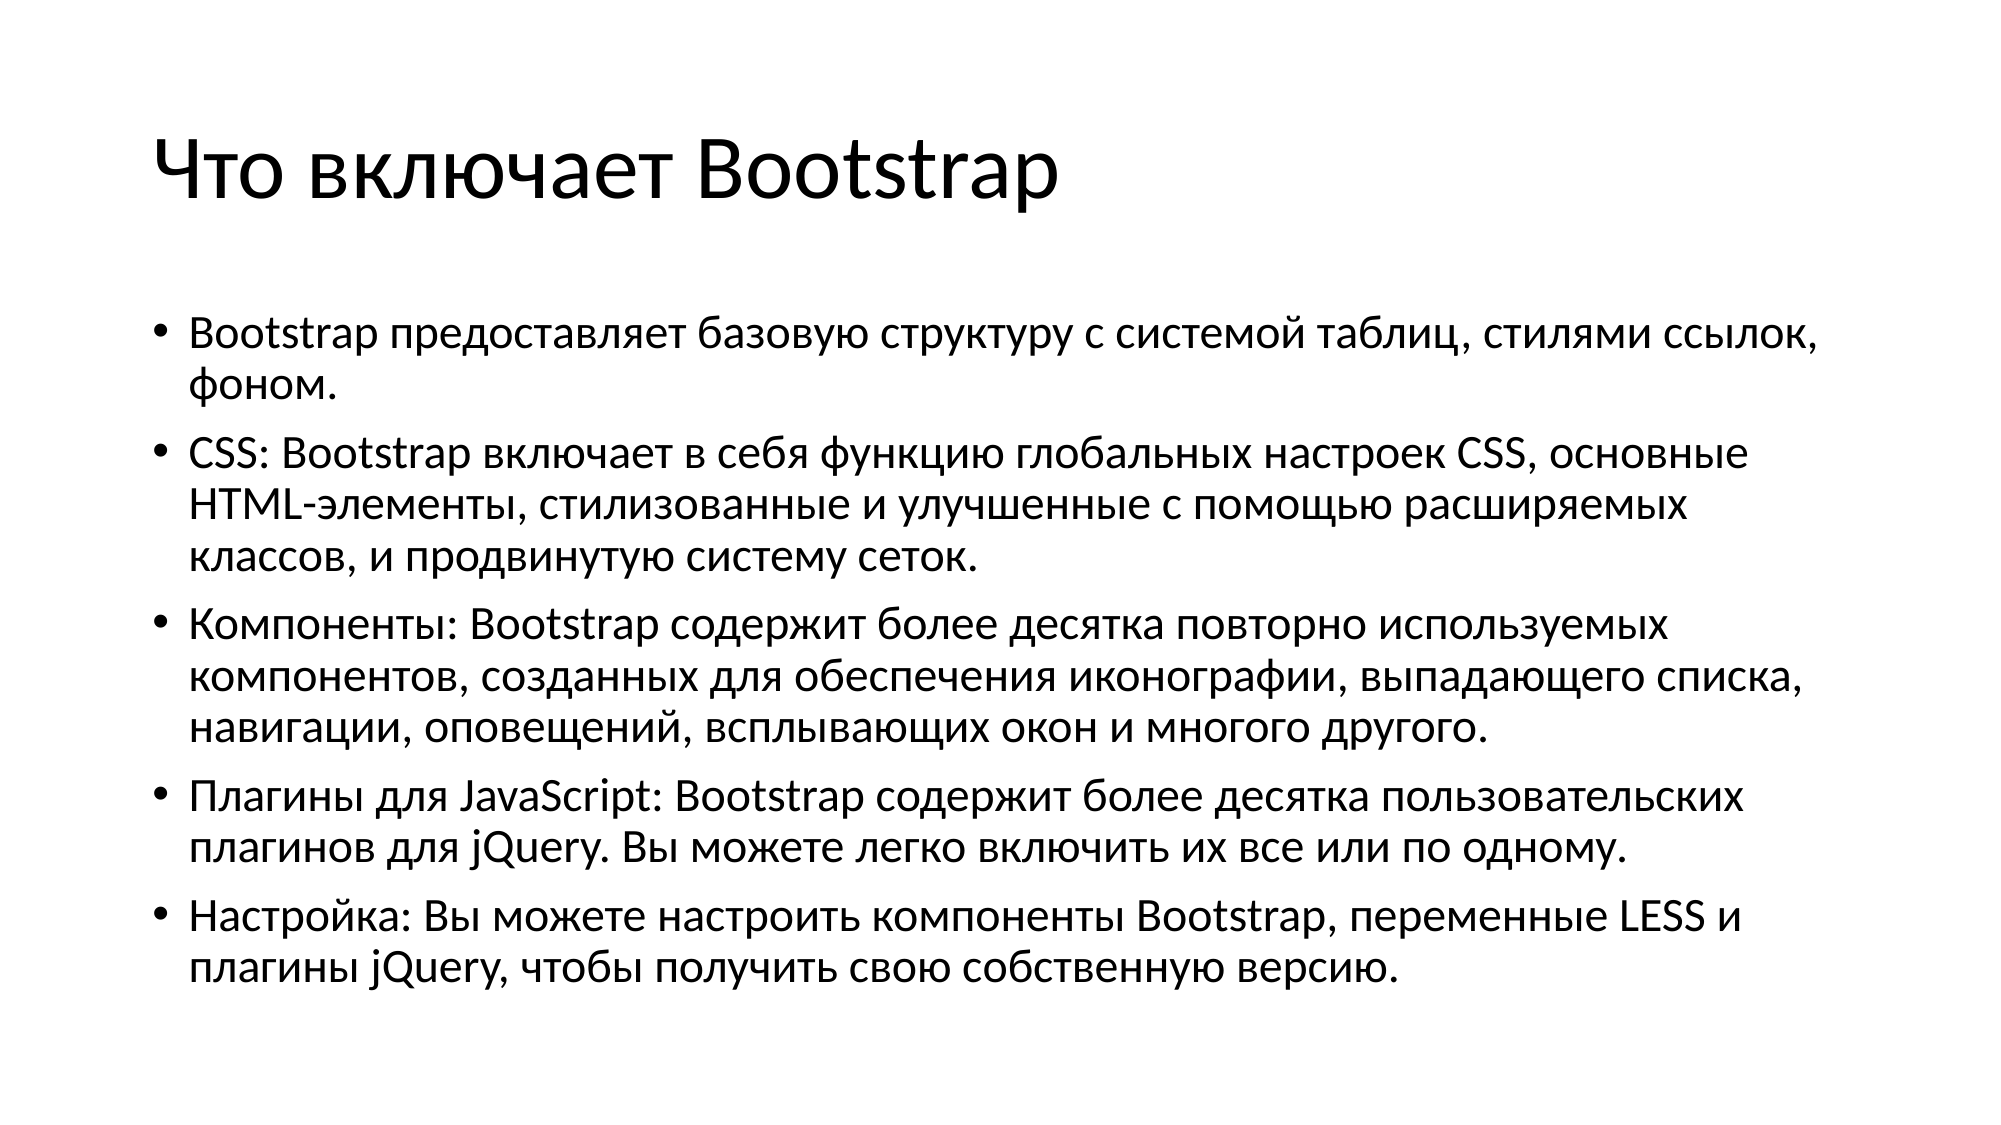

# Что включает Bootstrap
Bootstrap предоставляет базовую структуру с системой таблиц, стилями ссылок, фоном.
CSS: Bootstrap включает в себя функцию глобальных настроек CSS, основные HTML-элементы, стилизованные и улучшенные с помощью расширяемых классов, и продвинутую систему сеток.
Компоненты: Bootstrap содержит более десятка повторно используемых компонентов, созданных для обеспечения иконографии, выпадающего списка, навигации, оповещений, всплывающих окон и многого другого.
Плагины для JavaScript: Bootstrap содержит более десятка пользовательских плагинов для jQuery. Вы можете легко включить их все или по одному.
Настройка: Вы можете настроить компоненты Bootstrap, переменные LESS и плагины jQuery, чтобы получить свою собственную версию.